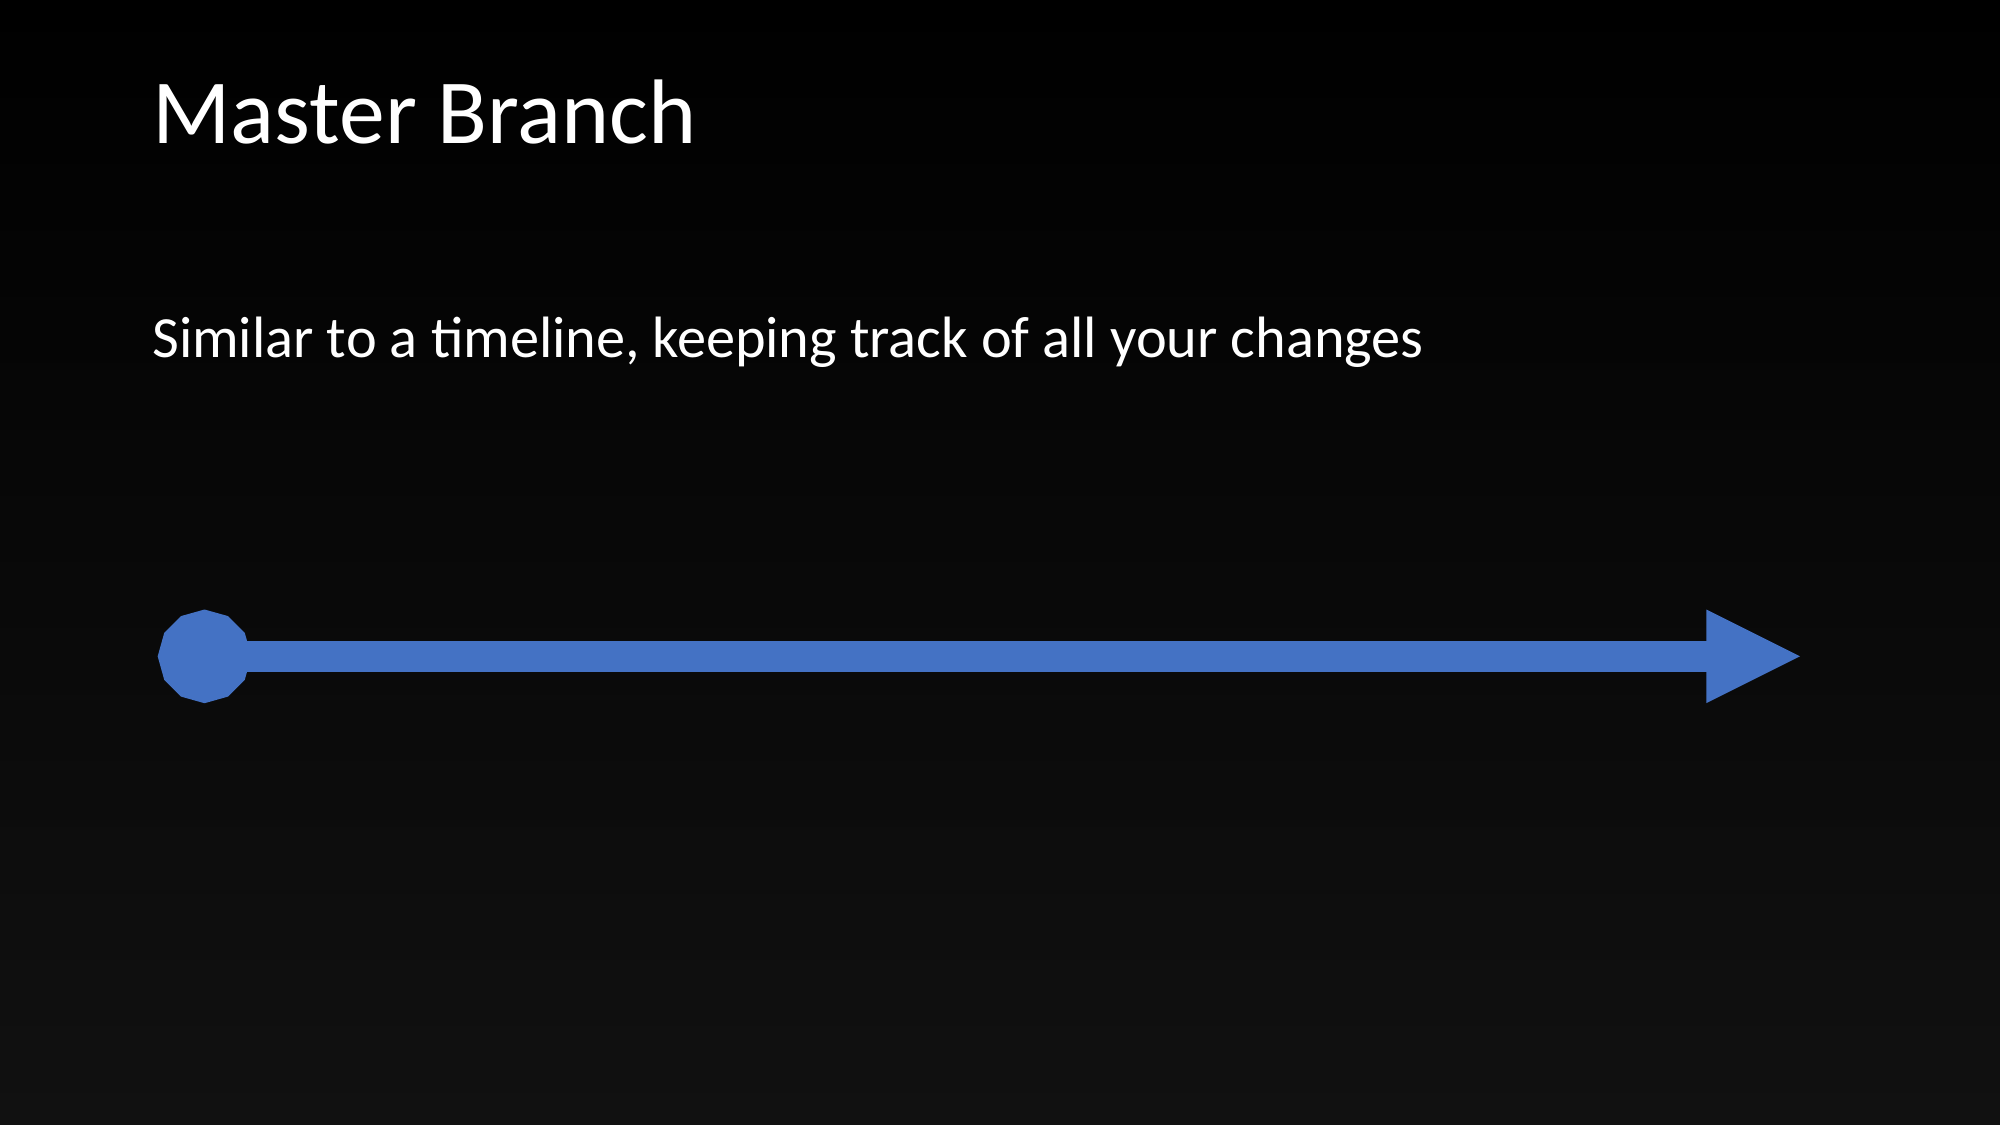

# Master Branch
Similar to a timeline, keeping track of all your changes